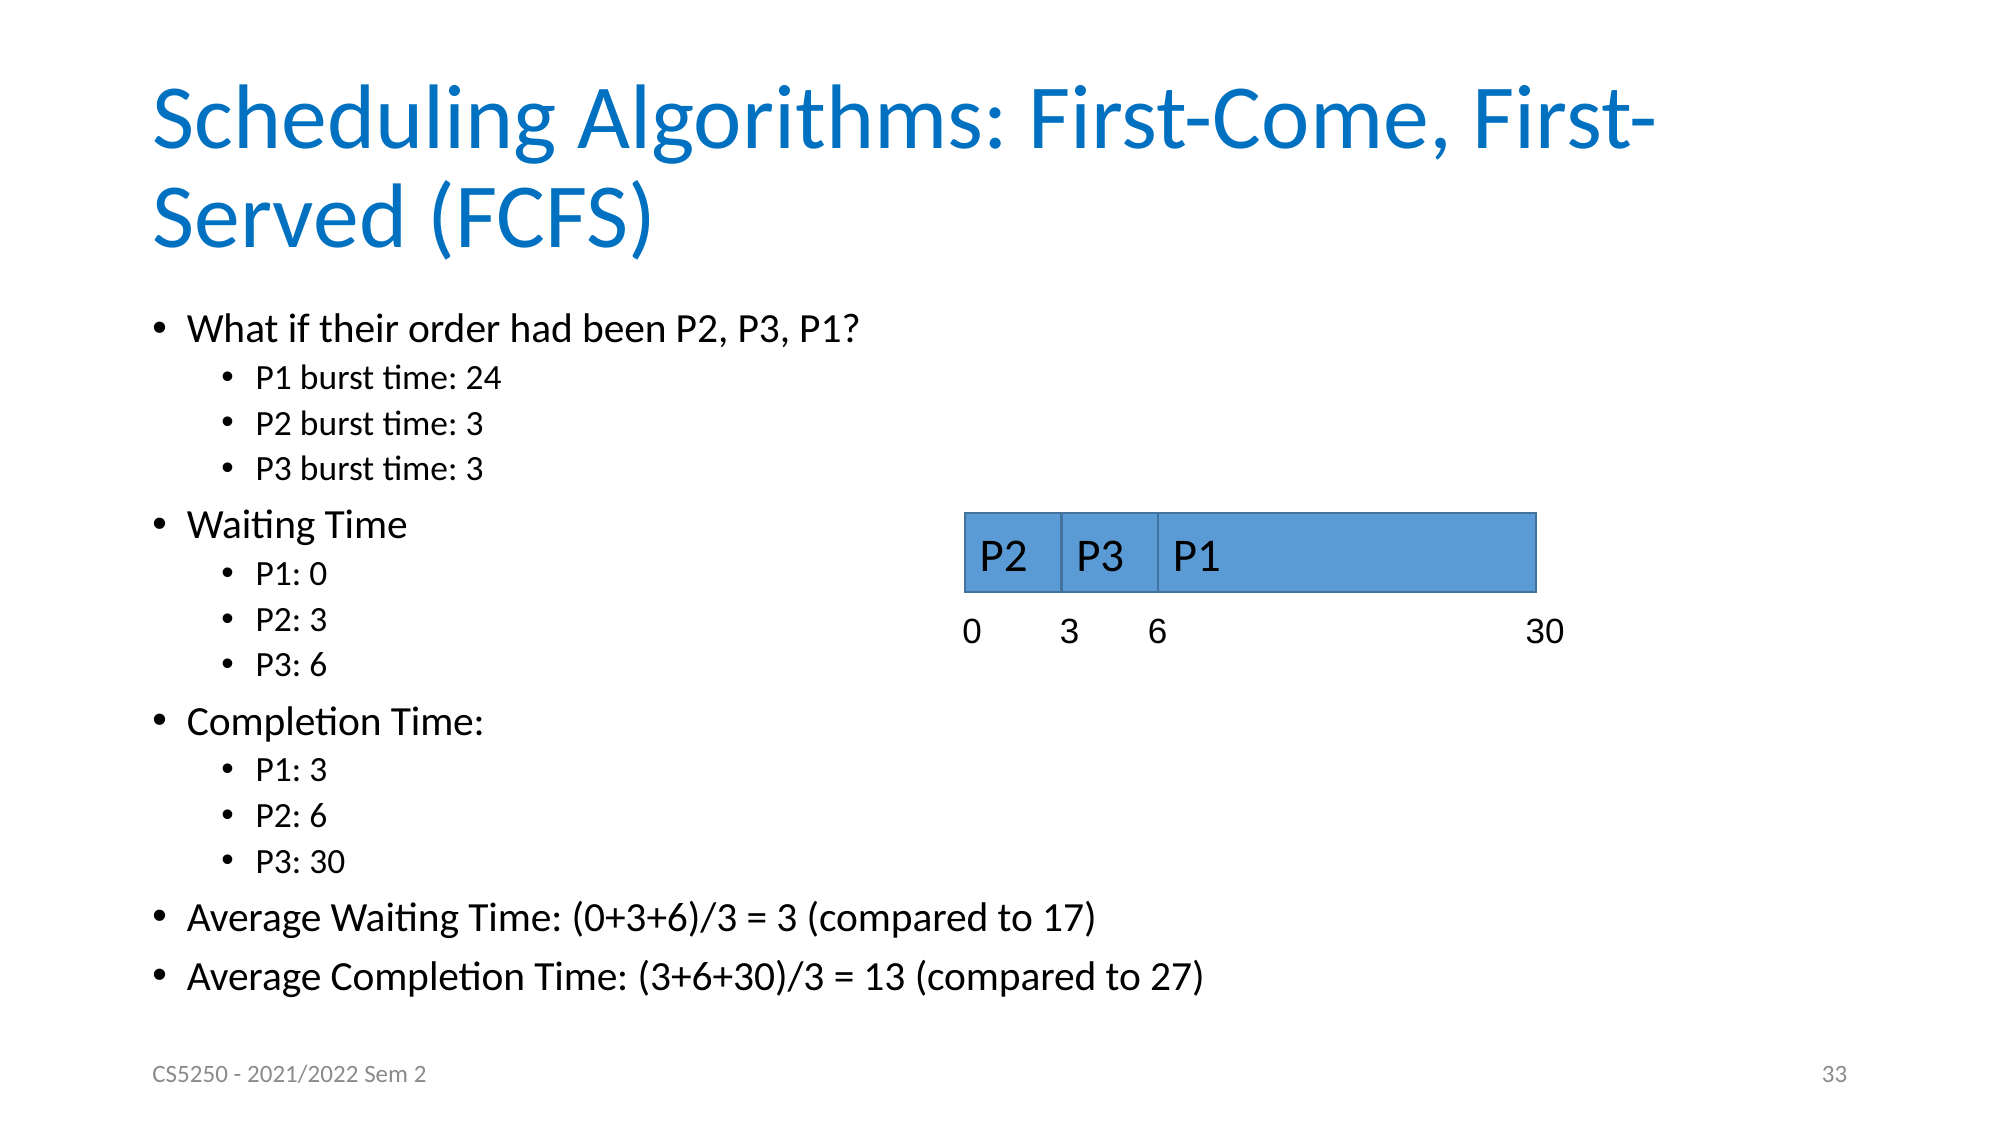

# Scheduling Algorithms: First-Come, First-Served (FCFS)
What if their order had been P2, P3, P1?
P1 burst time: 24
P2 burst time: 3
P3 burst time: 3
Waiting Time
P1: 0
P2: 3
P3: 6
Completion Time:
P1: 3
P2: 6
P3: 30
Average Waiting Time: (0+3+6)/3 = 3 (compared to 17)
Average Completion Time: (3+6+30)/3 = 13 (compared to 27)
P2
P3
P1
6
30
0
3
CS5250 - 2021/2022 Sem 2
33